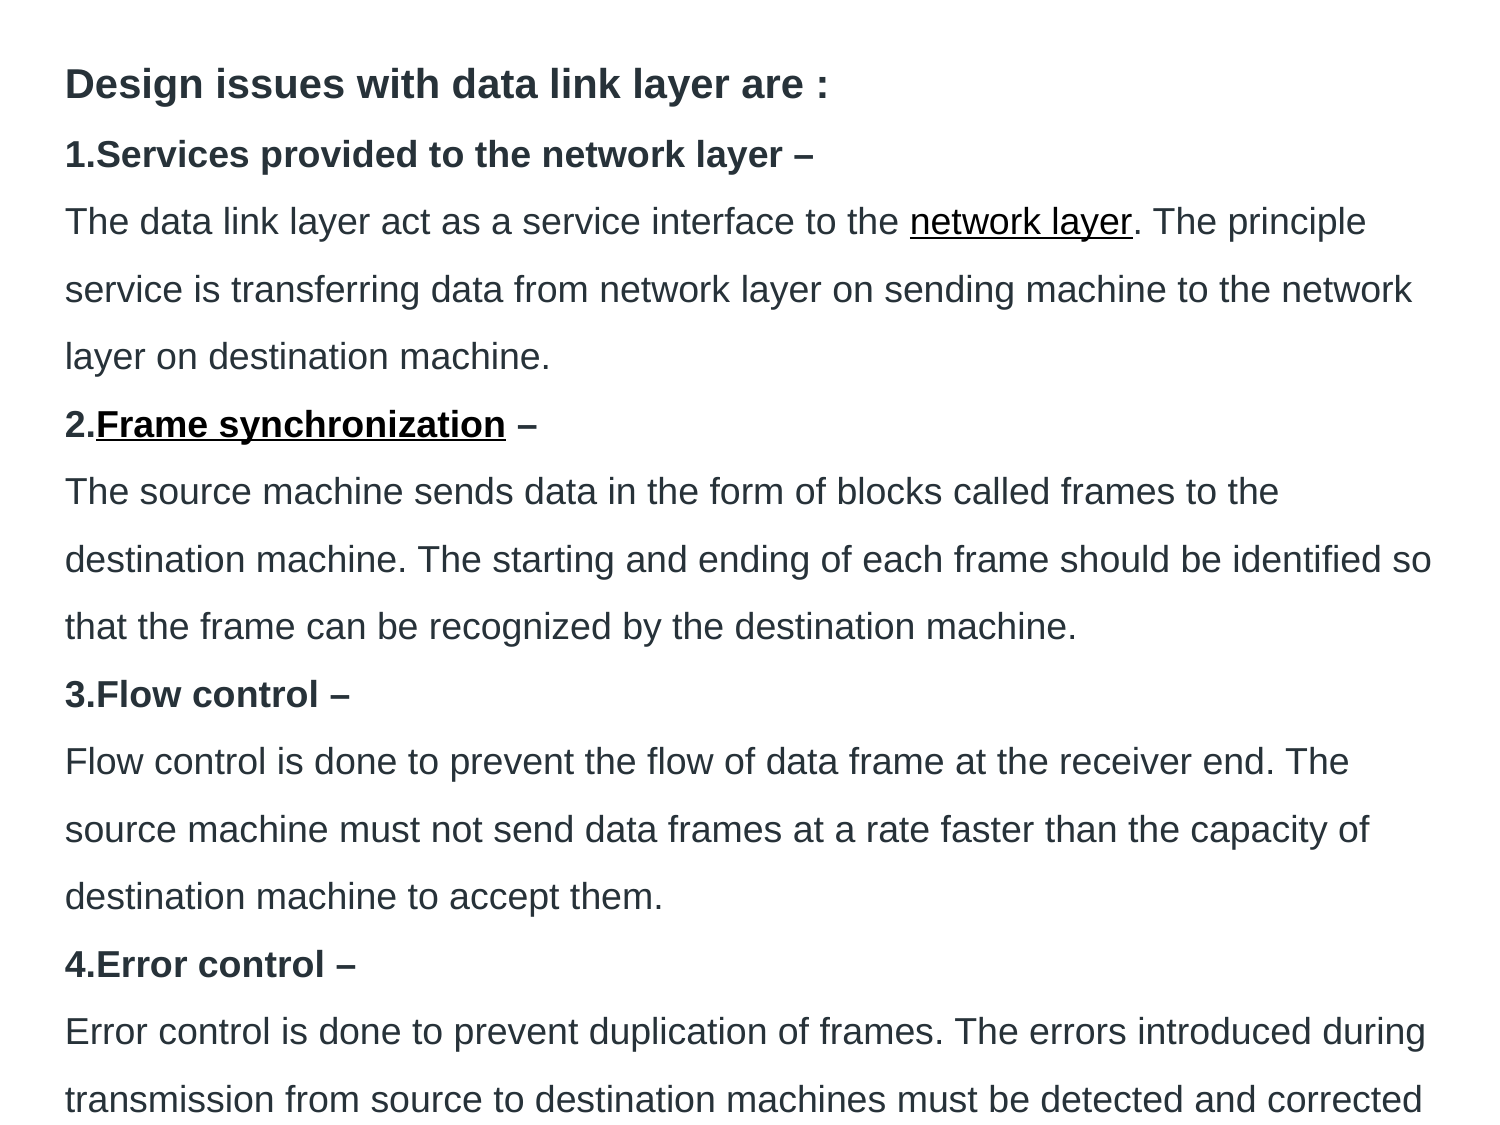

Design issues with data link layer are :
Services provided to the network layer – 
The data link layer act as a service interface to the network layer. The principle service is transferring data from network layer on sending machine to the network layer on destination machine.
Frame synchronization – 
The source machine sends data in the form of blocks called frames to the destination machine. The starting and ending of each frame should be identified so that the frame can be recognized by the destination machine.
Flow control – 
Flow control is done to prevent the flow of data frame at the receiver end. The source machine must not send data frames at a rate faster than the capacity of destination machine to accept them.
Error control – 
Error control is done to prevent duplication of frames. The errors introduced during transmission from source to destination machines must be detected and corrected at the destination machine.